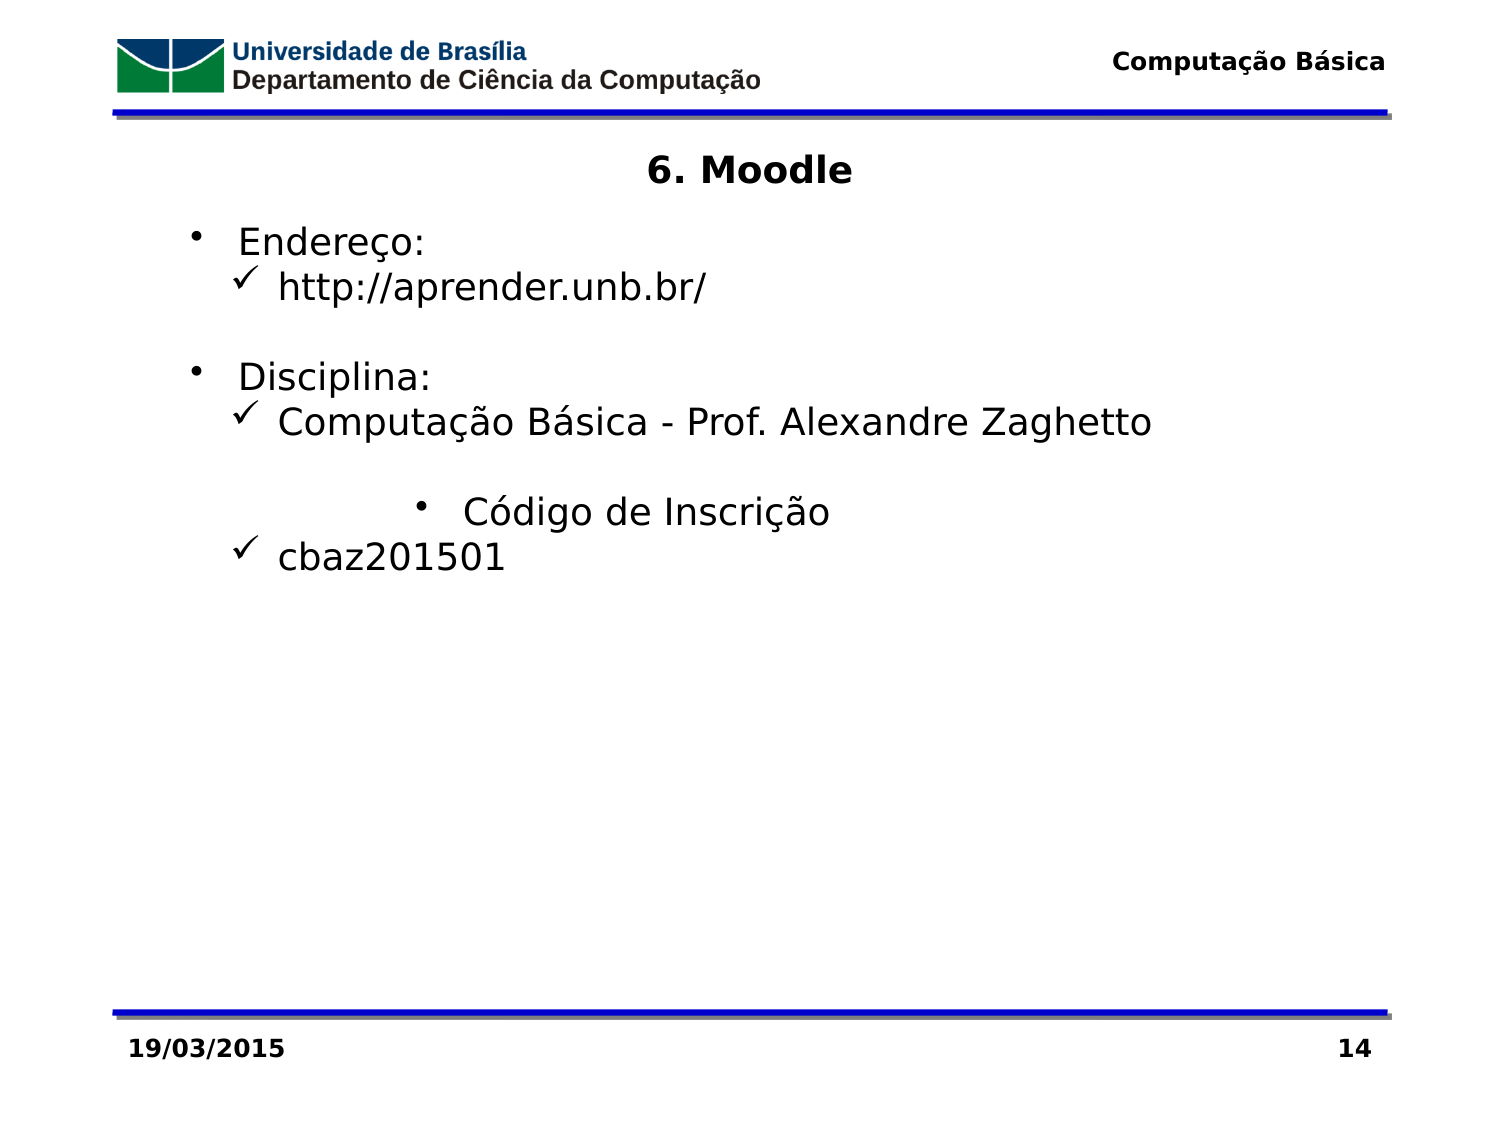

6. Moodle
 Endereço:
 http://aprender.unb.br/

 Disciplina:
 Computação Básica - Prof. Alexandre Zaghetto

 Código de Inscrição
 cbaz201501
19/03/2015
14